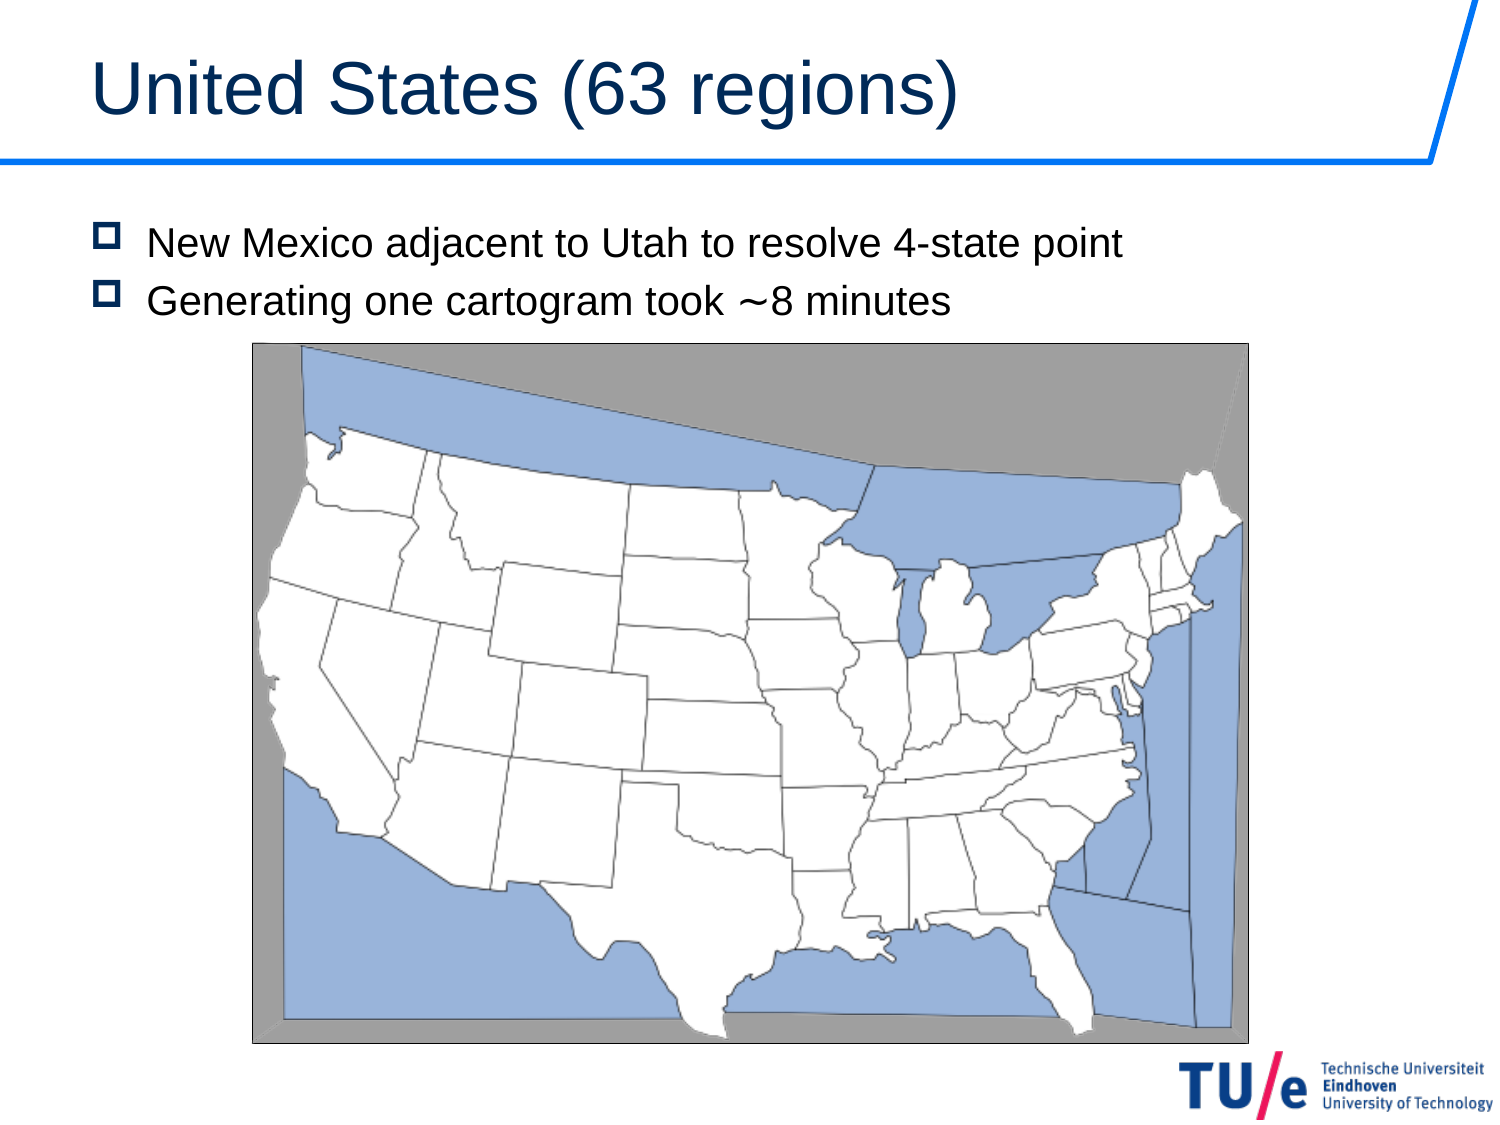

# United States (63 regions)
New Mexico adjacent to Utah to resolve 4-state point
Generating one cartogram took ∼8 minutes